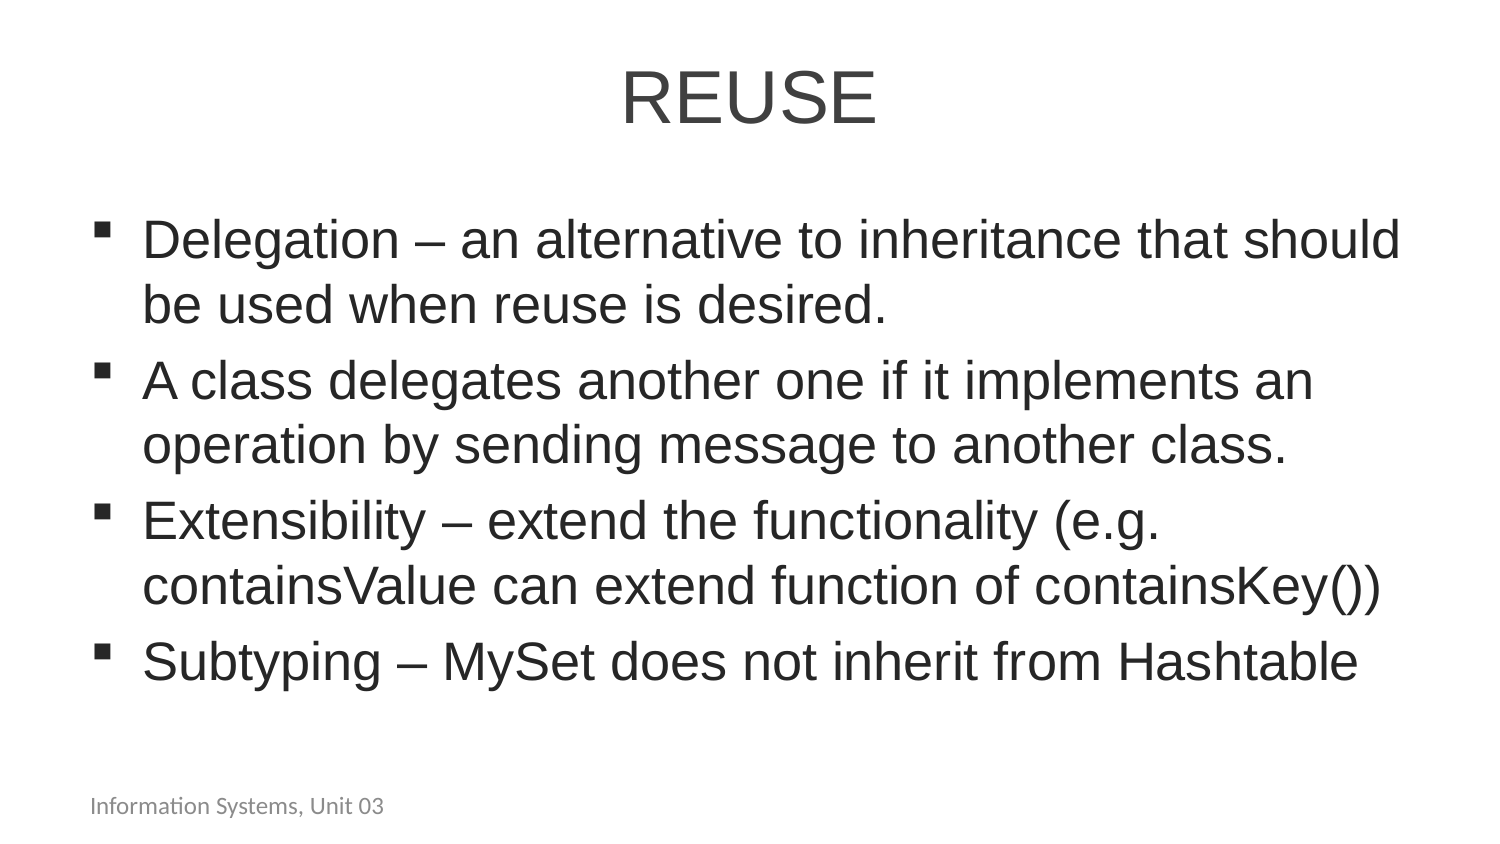

# reuse
Delegation – an alternative to inheritance that should be used when reuse is desired.
A class delegates another one if it implements an operation by sending message to another class.
Extensibility – extend the functionality (e.g. containsValue can extend function of containsKey())
Subtyping – MySet does not inherit from Hashtable
Information Systems, Unit 03
136